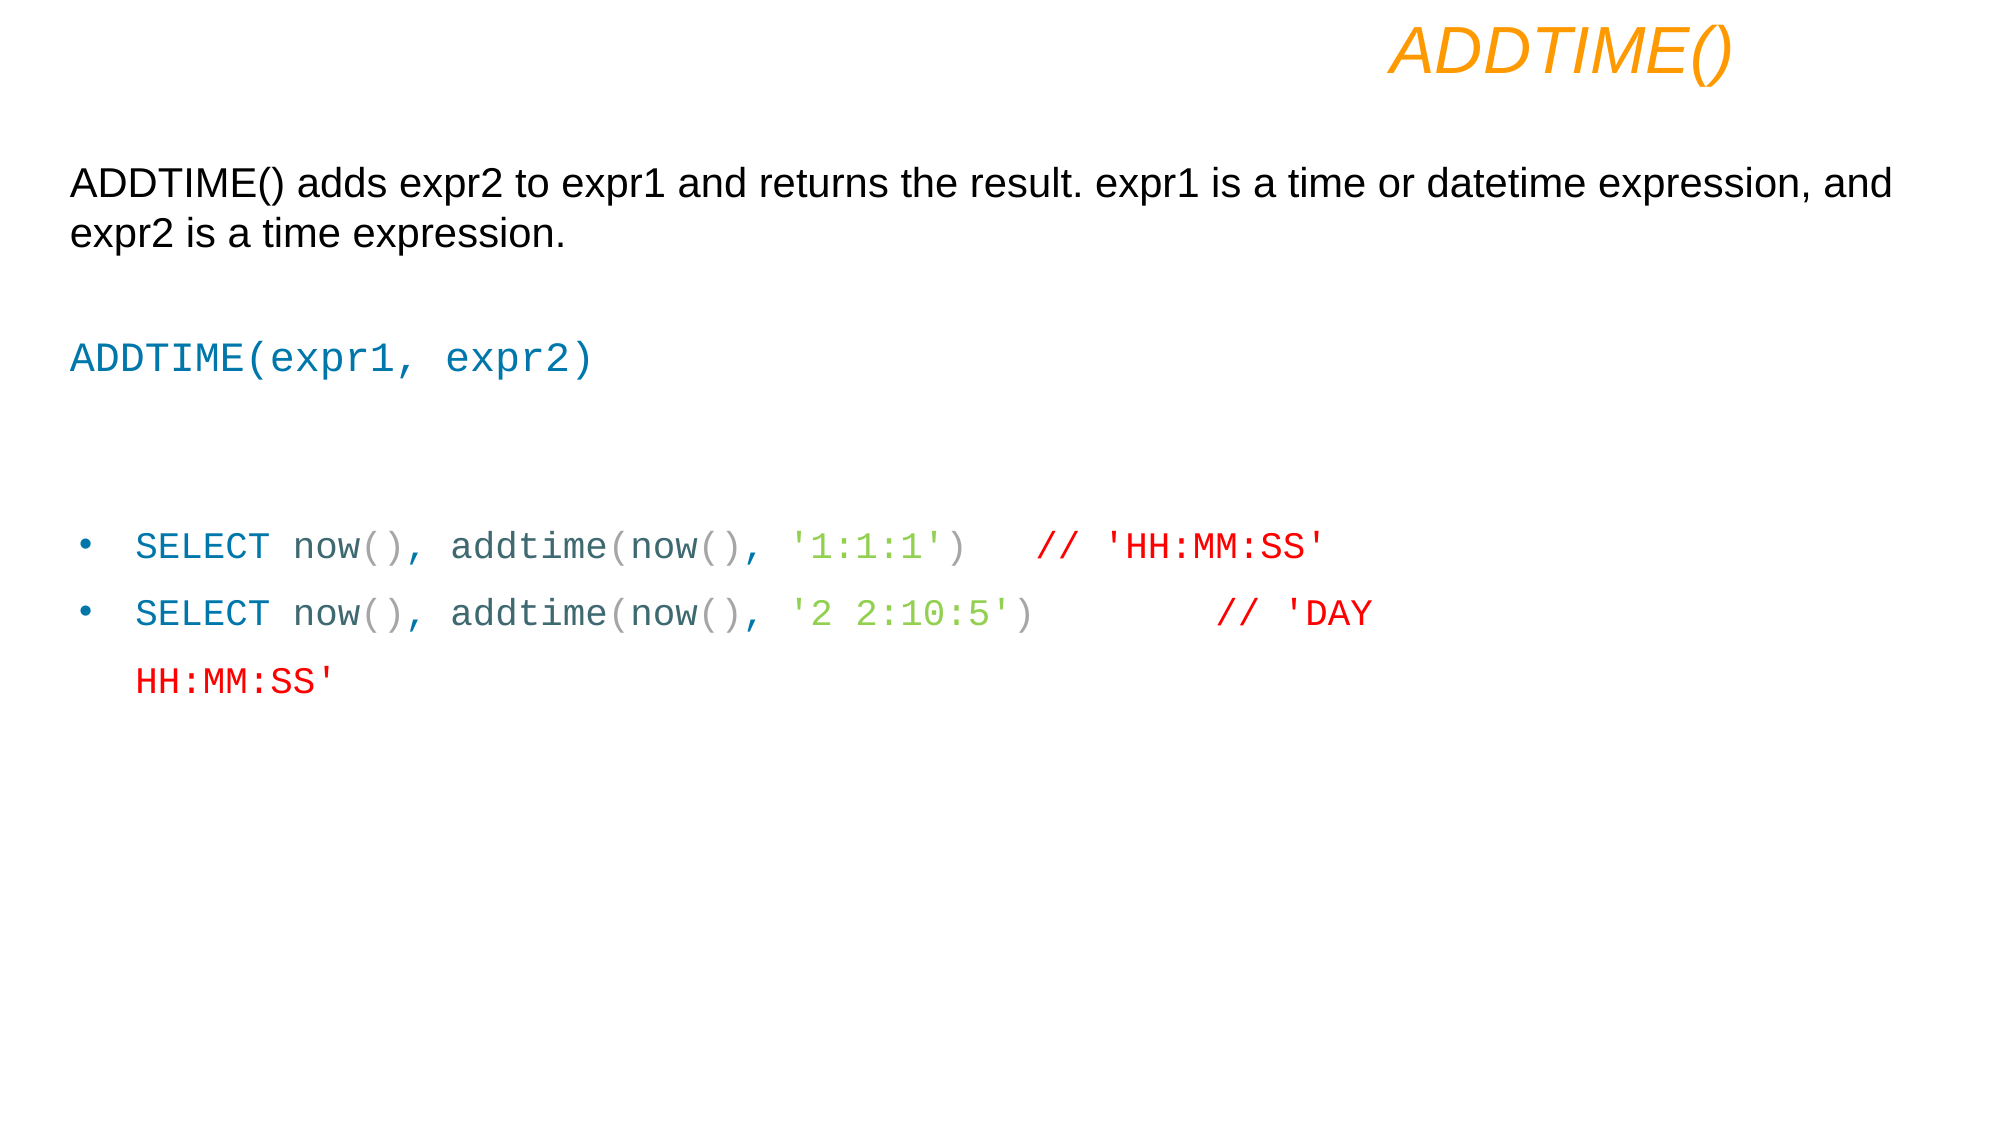

ADDTIME()
ADDTIME() adds expr2 to expr1 and returns the result. expr1 is a time or datetime expression, and expr2 is a time expression.
ADDTIME(expr1, expr2)
SELECT now(), addtime(now(), '1:1:1')	// 'HH:MM:SS'
SELECT now(), addtime(now(), '2 2:10:5')        // 'DAY HH:MM:SS'